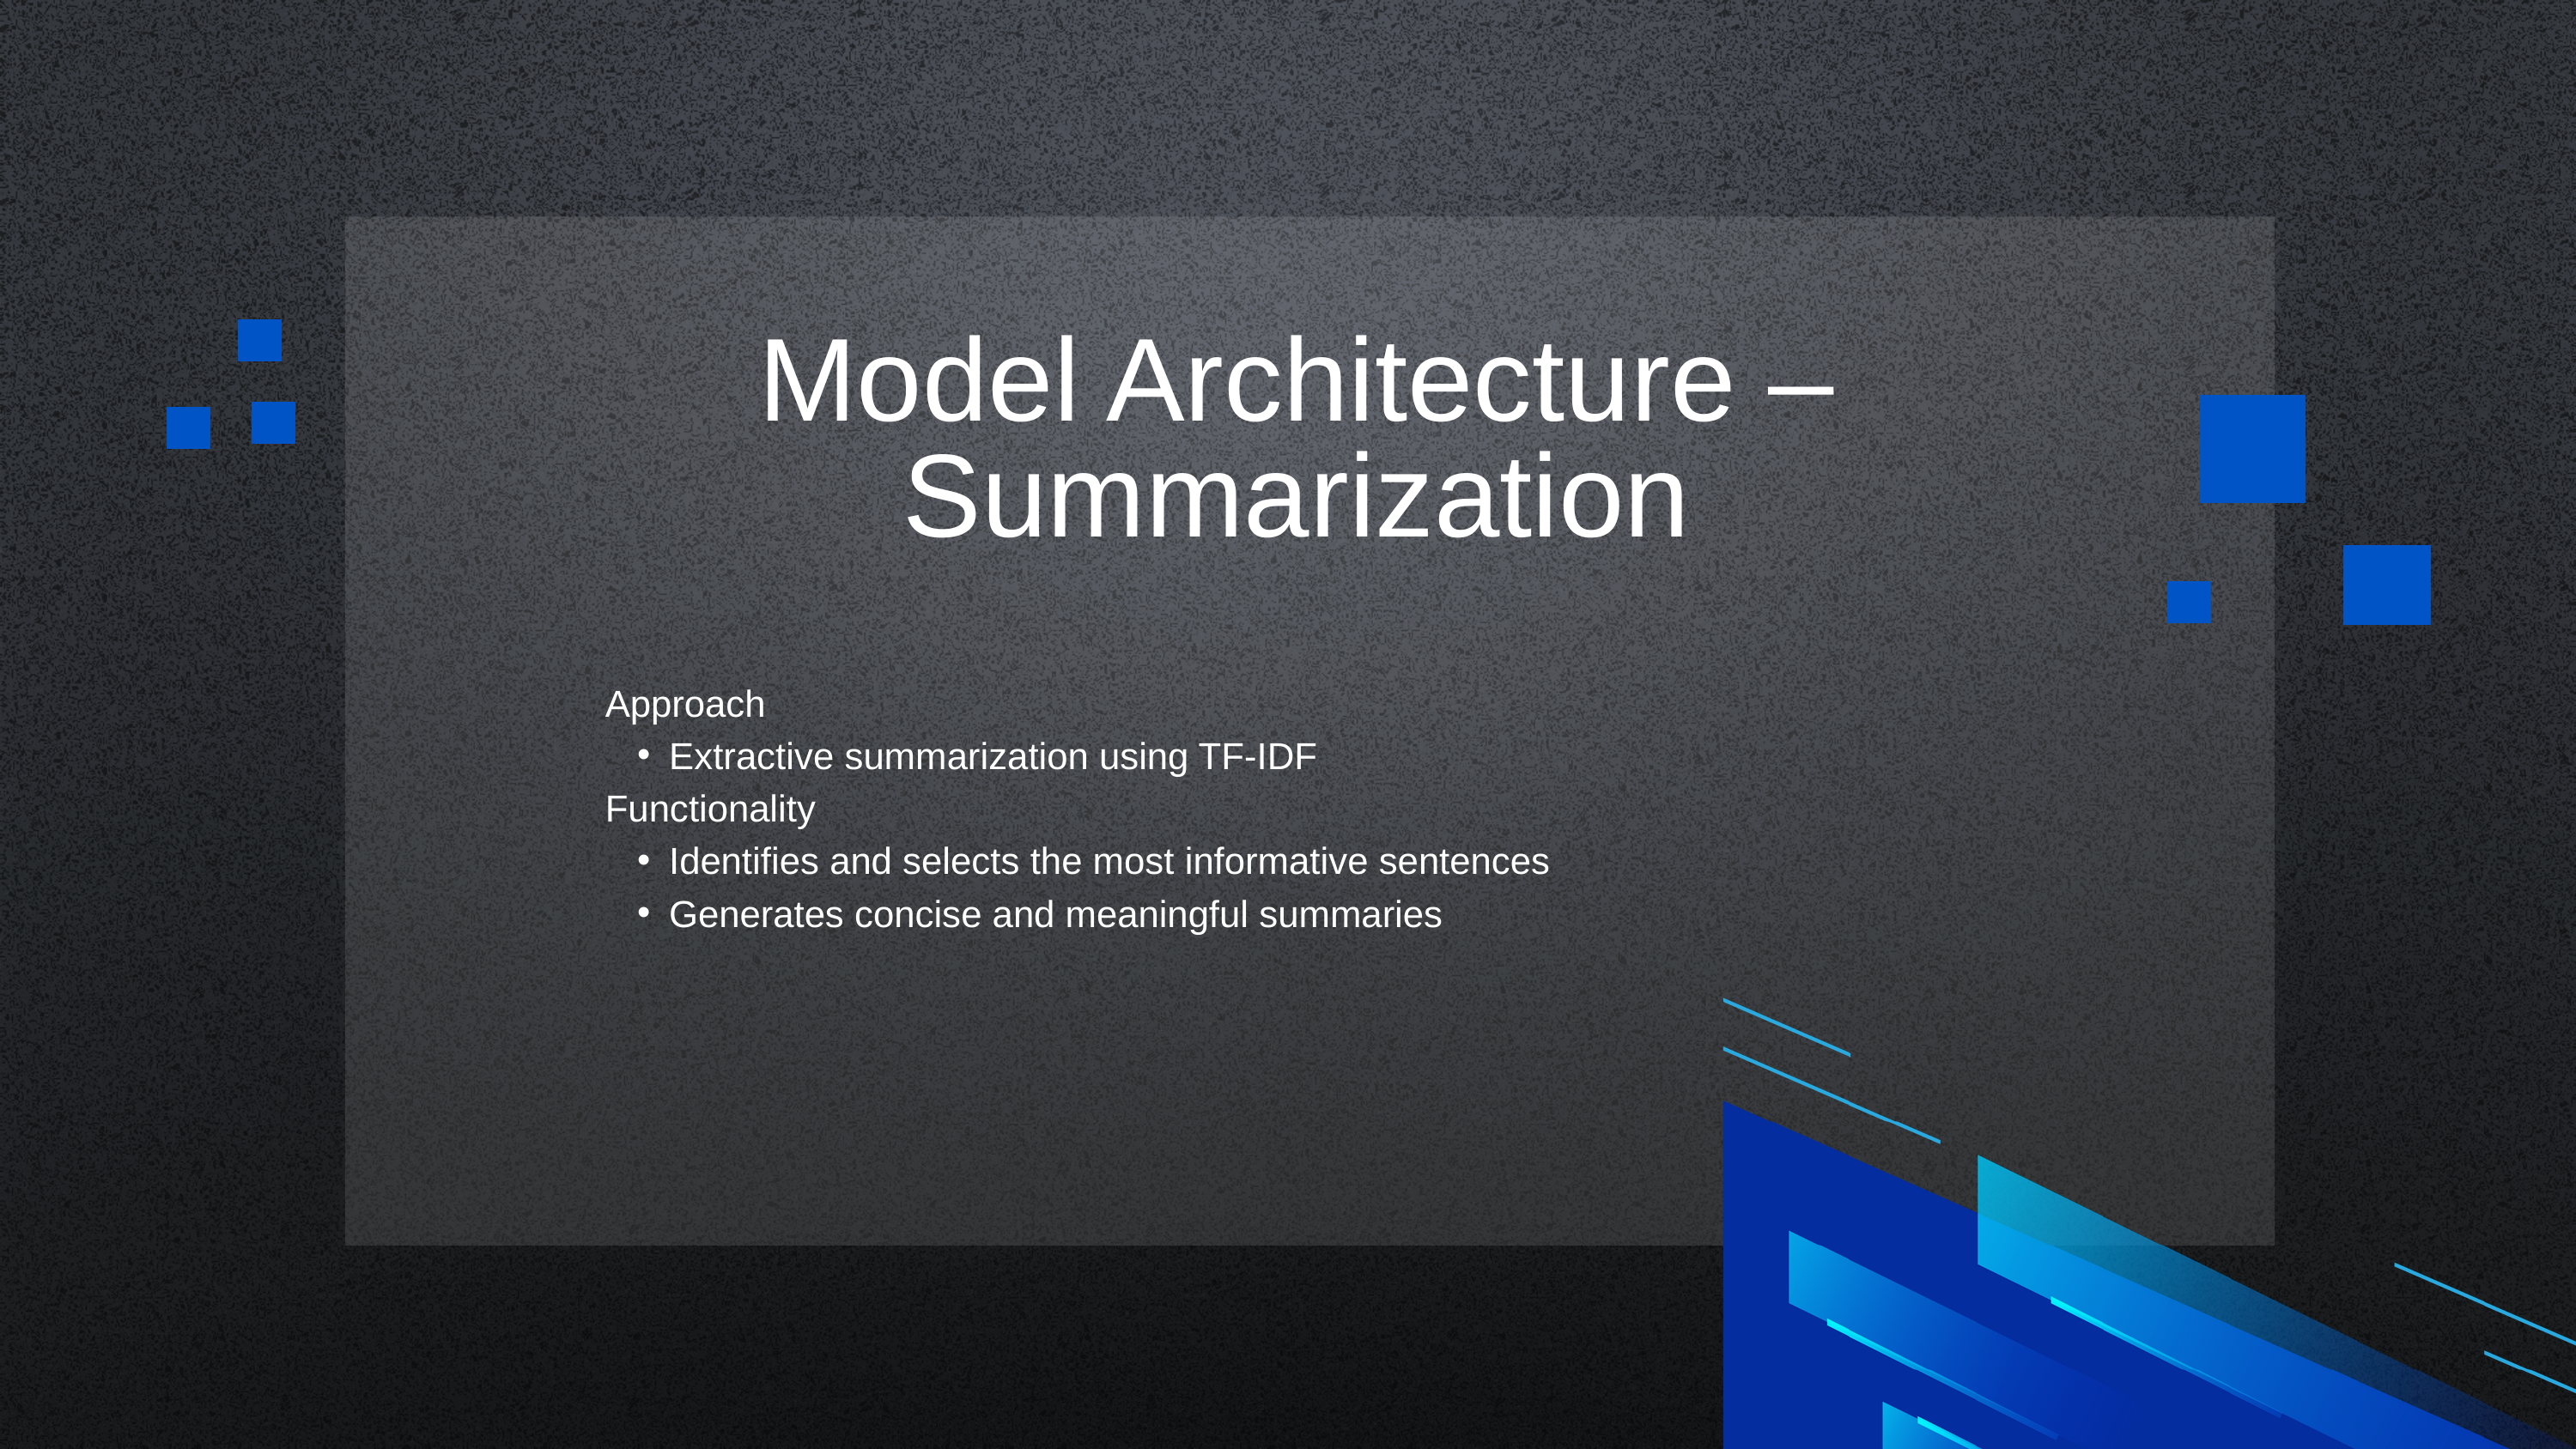

Model Architecture – Summarization

Approach
Extractive summarization using TF-IDF
Functionality
Identifies and selects the most informative sentences
Generates concise and meaningful summaries